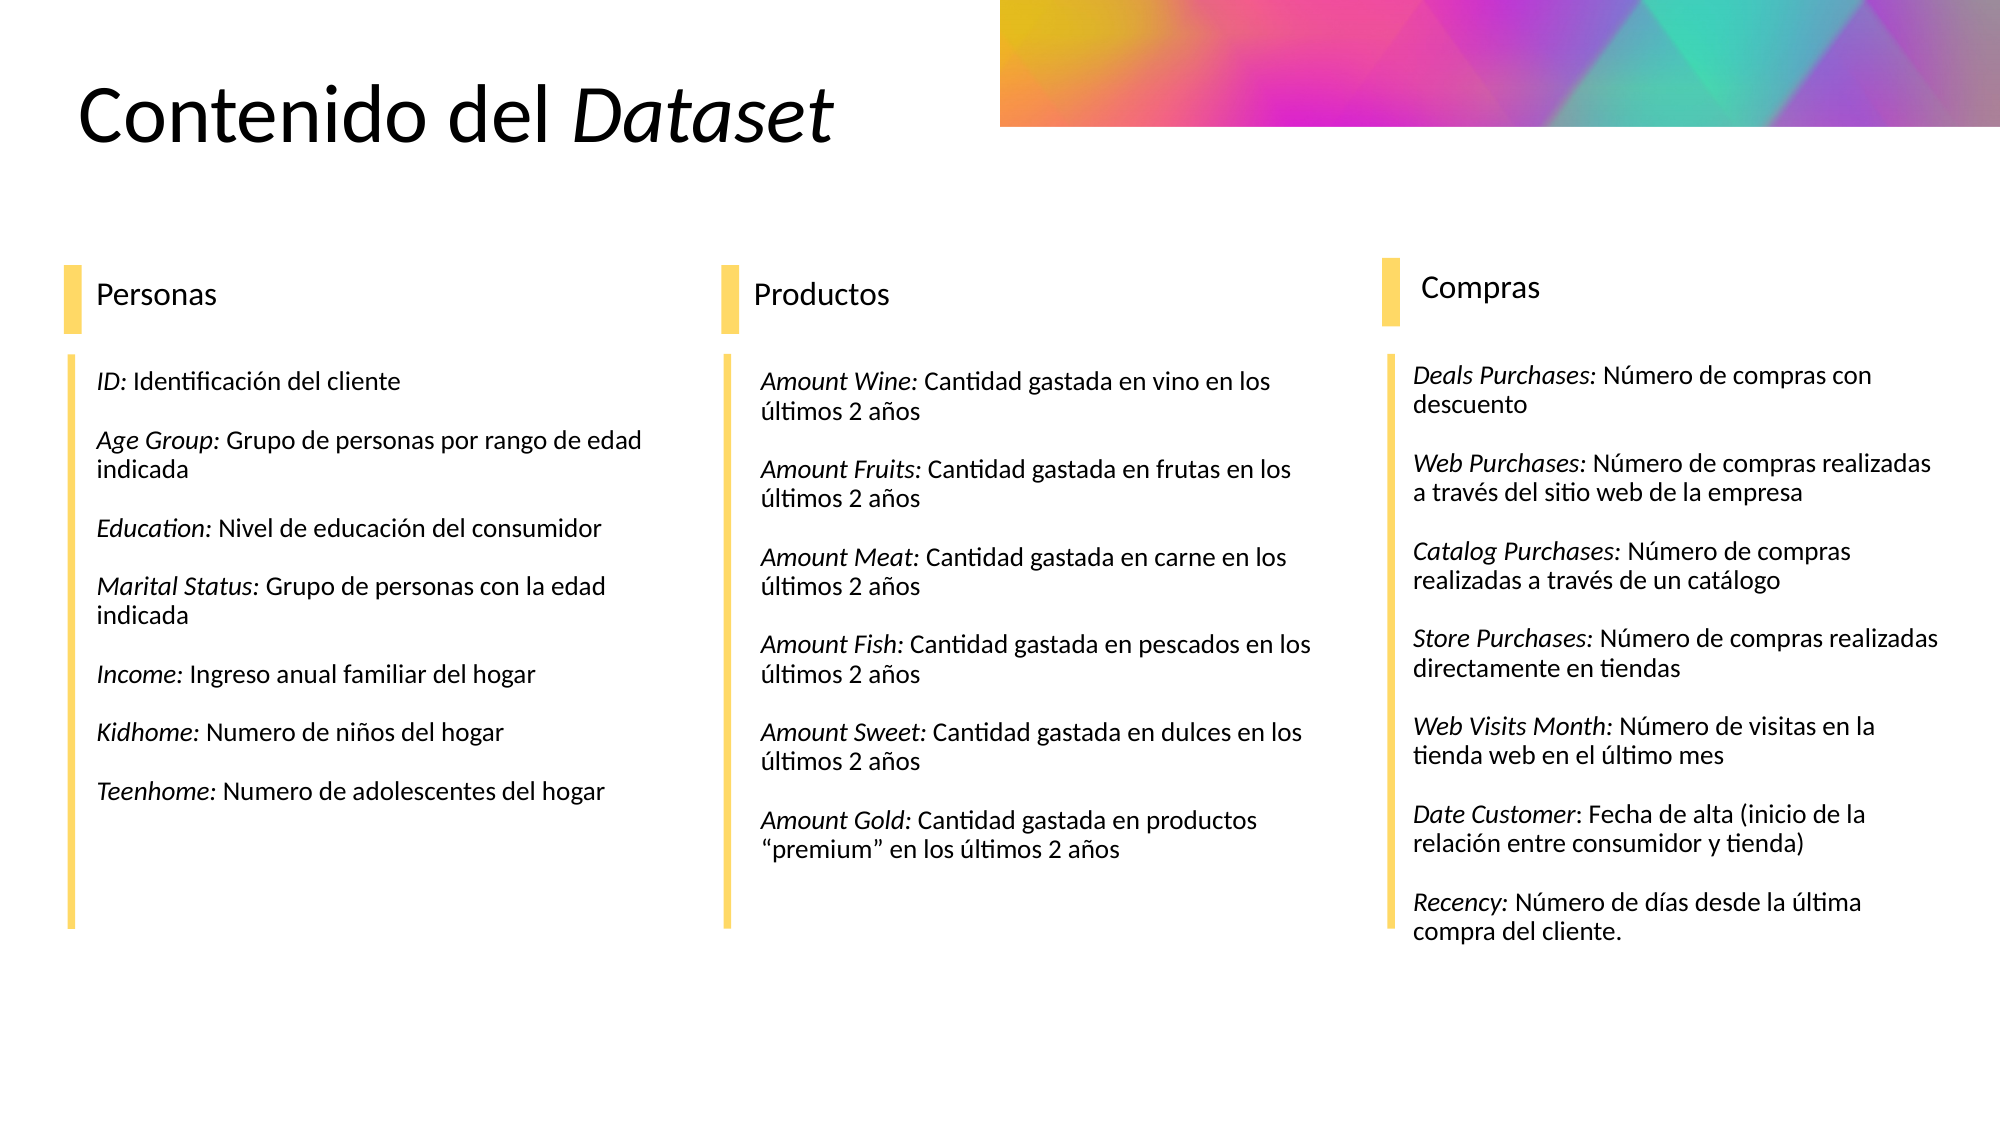

Contenido del Dataset

Compras

Personas

Productos

Deals Purchases: Número de compras con descuento

Web Purchases: Número de compras realizadas a través del sitio web de la empresa
Catalog Purchases: Número de compras realizadas a través de un catálogo
Store Purchases: Número de compras realizadas directamente en tiendas
Web Visits Month: Número de visitas en la tienda web en el último mes
Date Customer: Fecha de alta (inicio de la relación entre consumidor y tienda)
Recency: Número de días desde la última compra del cliente.

# ID: Identificación del cliente Age Group: Grupo de personas por rango de edad indicada Education: Nivel de educación del consumidor Marital Status: Grupo de personas con la edad indicada Income: Ingreso anual familiar del hogar Kidhome: Numero de niños del hogar Teenhome: Numero de adolescentes del hogar
Amount Wine: Cantidad gastada en vino en los últimos 2 años
Amount Fruits: Cantidad gastada en frutas en los últimos 2 años
Amount Meat: Cantidad gastada en carne en los últimos 2 años
Amount Fish: Cantidad gastada en pescados en los últimos 2 años
Amount Sweet: Cantidad gastada en dulces en los últimos 2 años
Amount Gold: Cantidad gastada en productos “premium” en los últimos 2 años